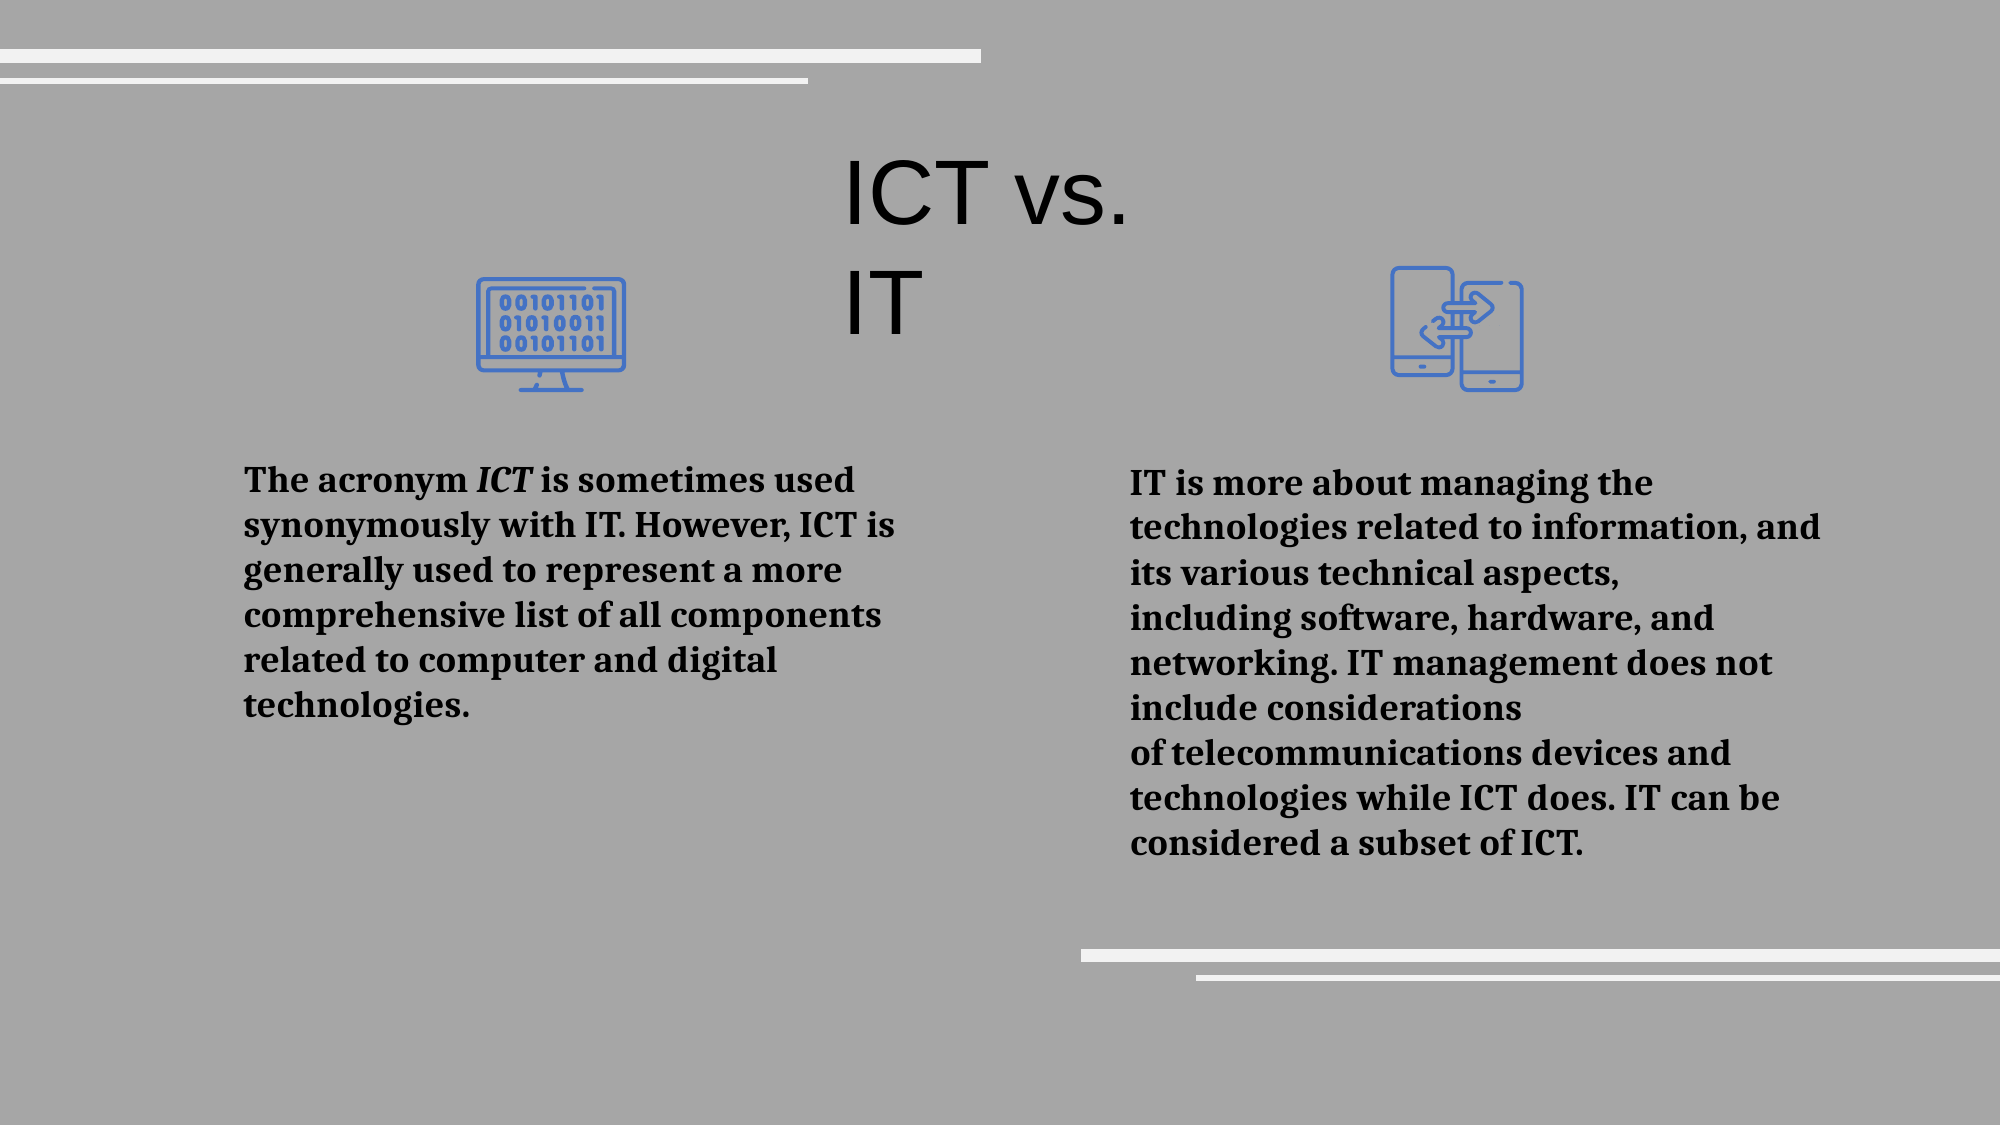

ICT vs. IT

The acronym ICT is sometimes used synonymously with IT. However, ICT is generally used to represent a more comprehensive list of all components related to computer and digital technologies.

IT is more about managing the technologies related to information, and its various technical aspects, including software, hardware, and networking. IT management does not include considerations of telecommunications devices and technologies while ICT does. IT can be considered a subset of ICT.